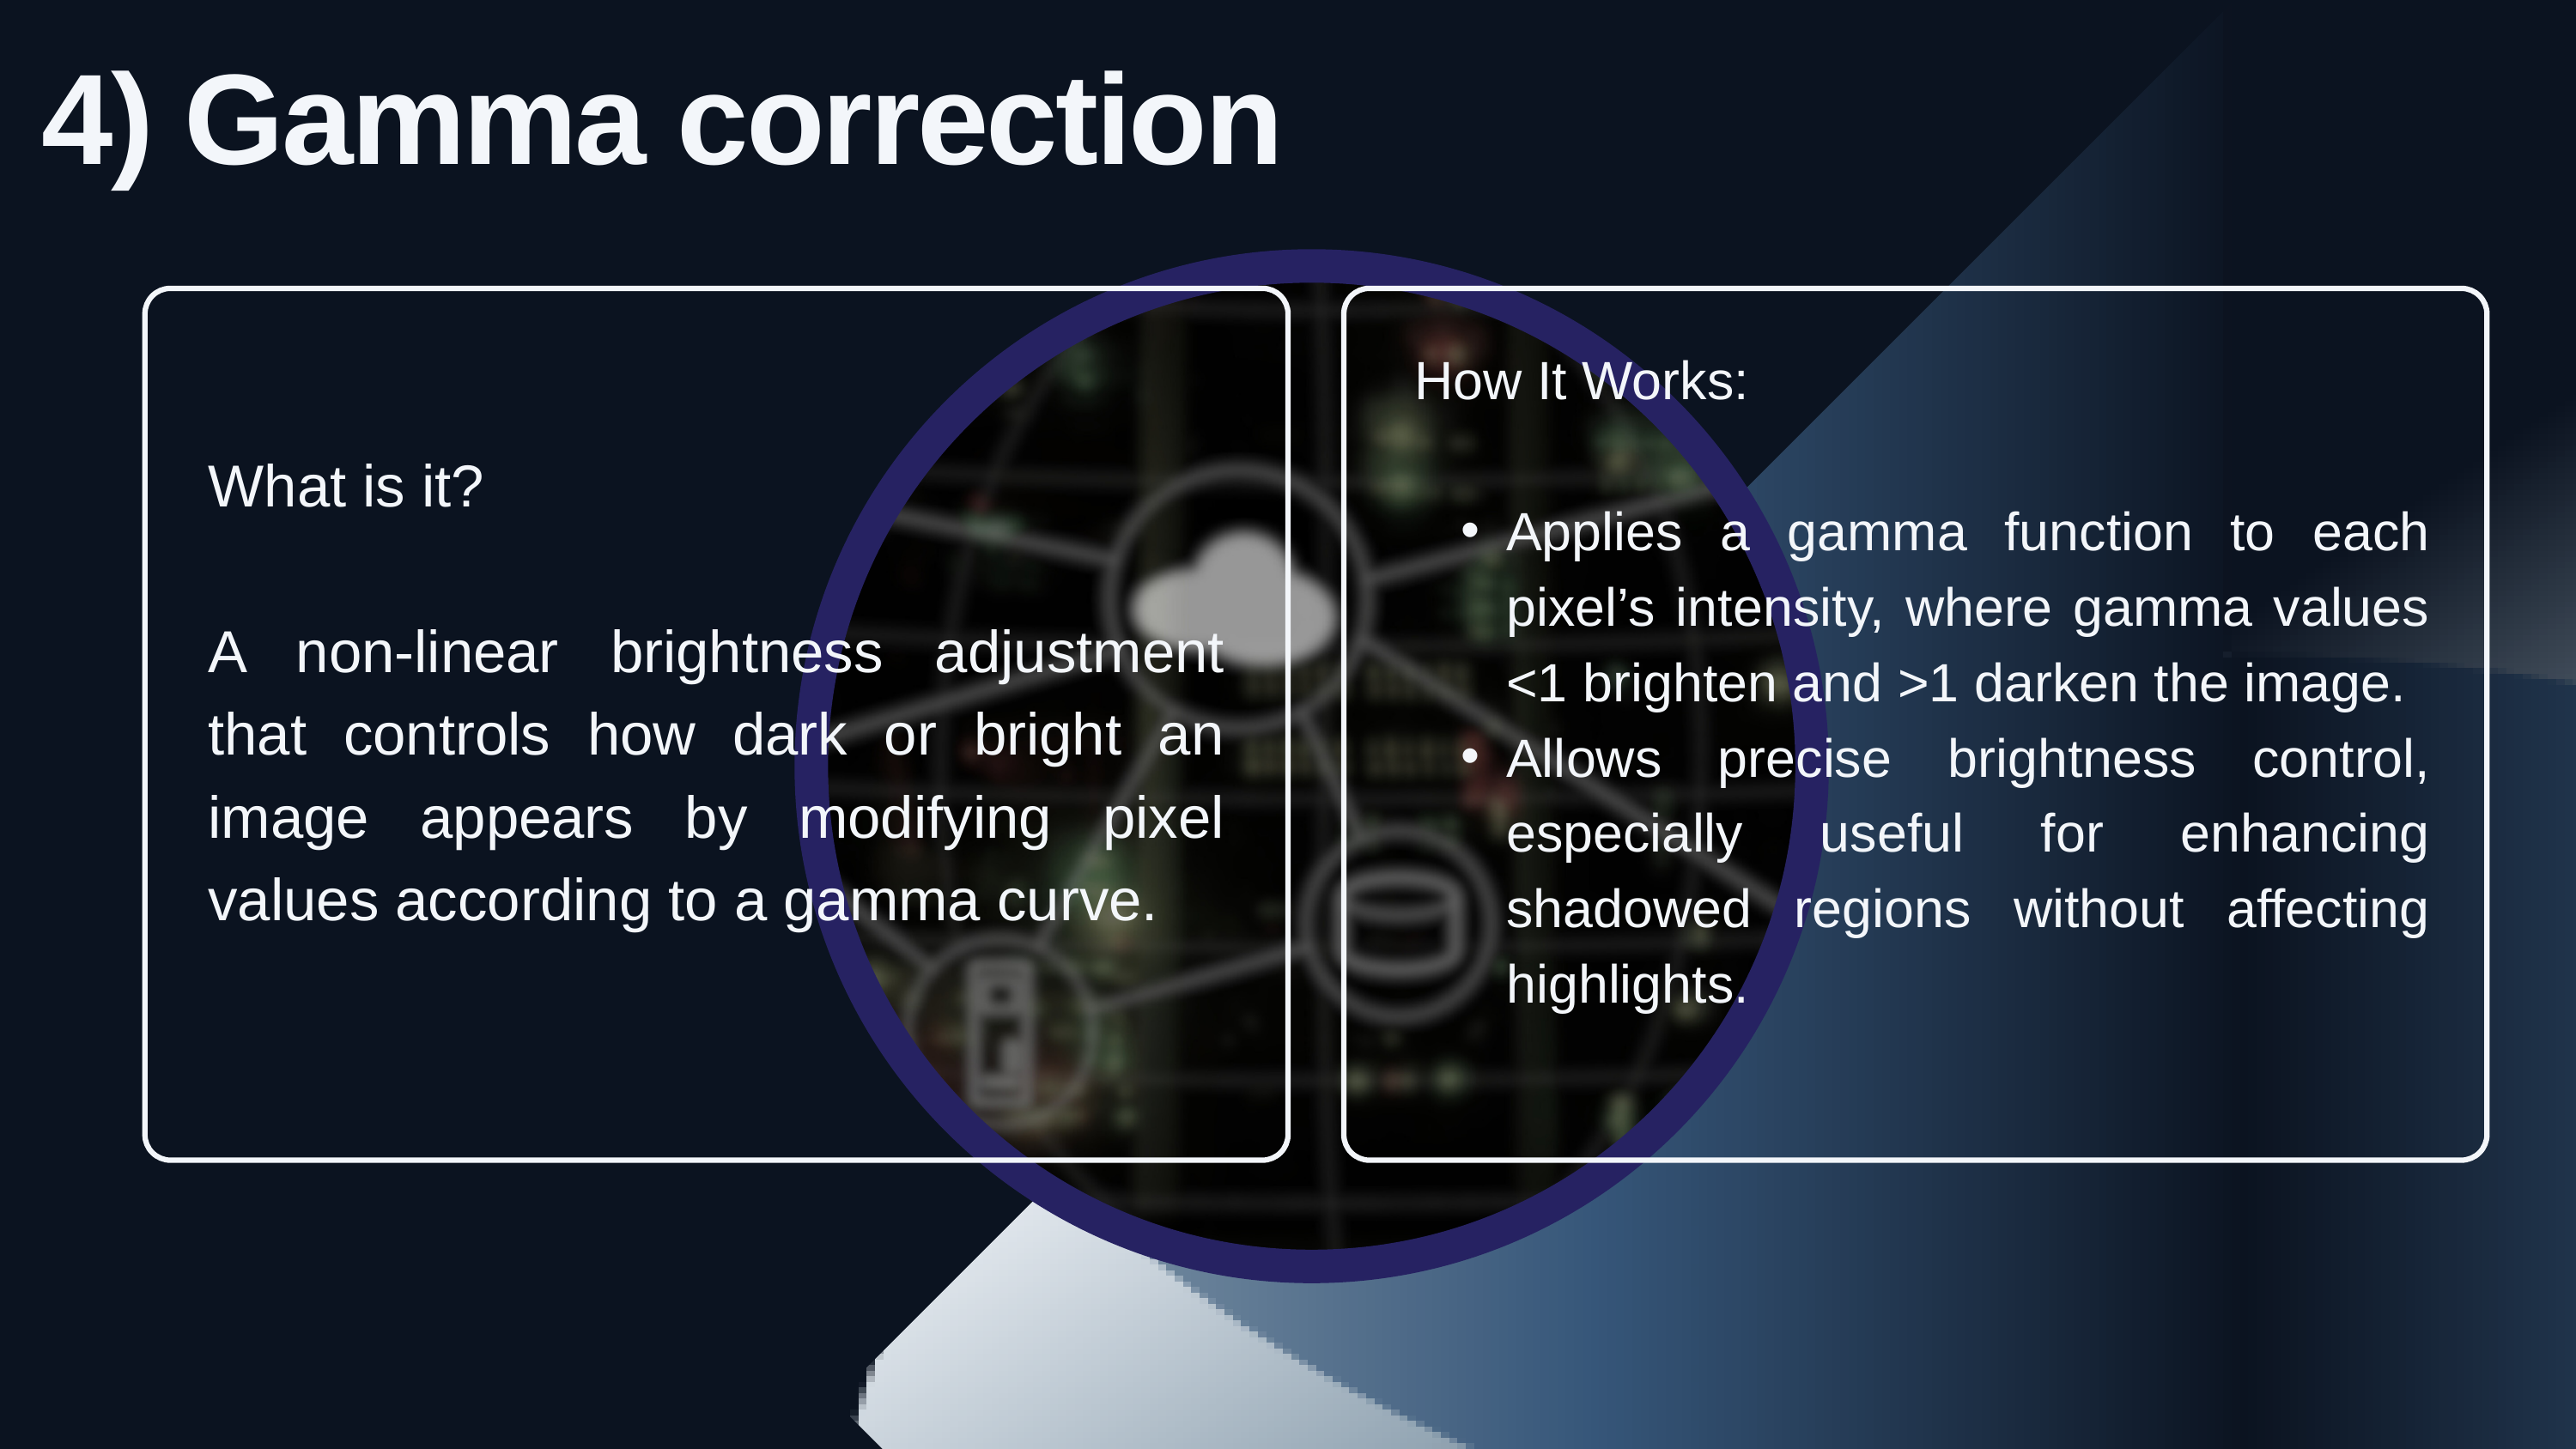

4) Gamma correction

How It Works:

Applies a gamma function to each pixel’s intensity, where gamma values <1 brighten and >1 darken the image.
Allows precise brightness control, especially useful for enhancing shadowed regions without affecting highlights.

What is it?

A non-linear brightness adjustment that controls how dark or bright an image appears by modifying pixel values according to a gamma curve.